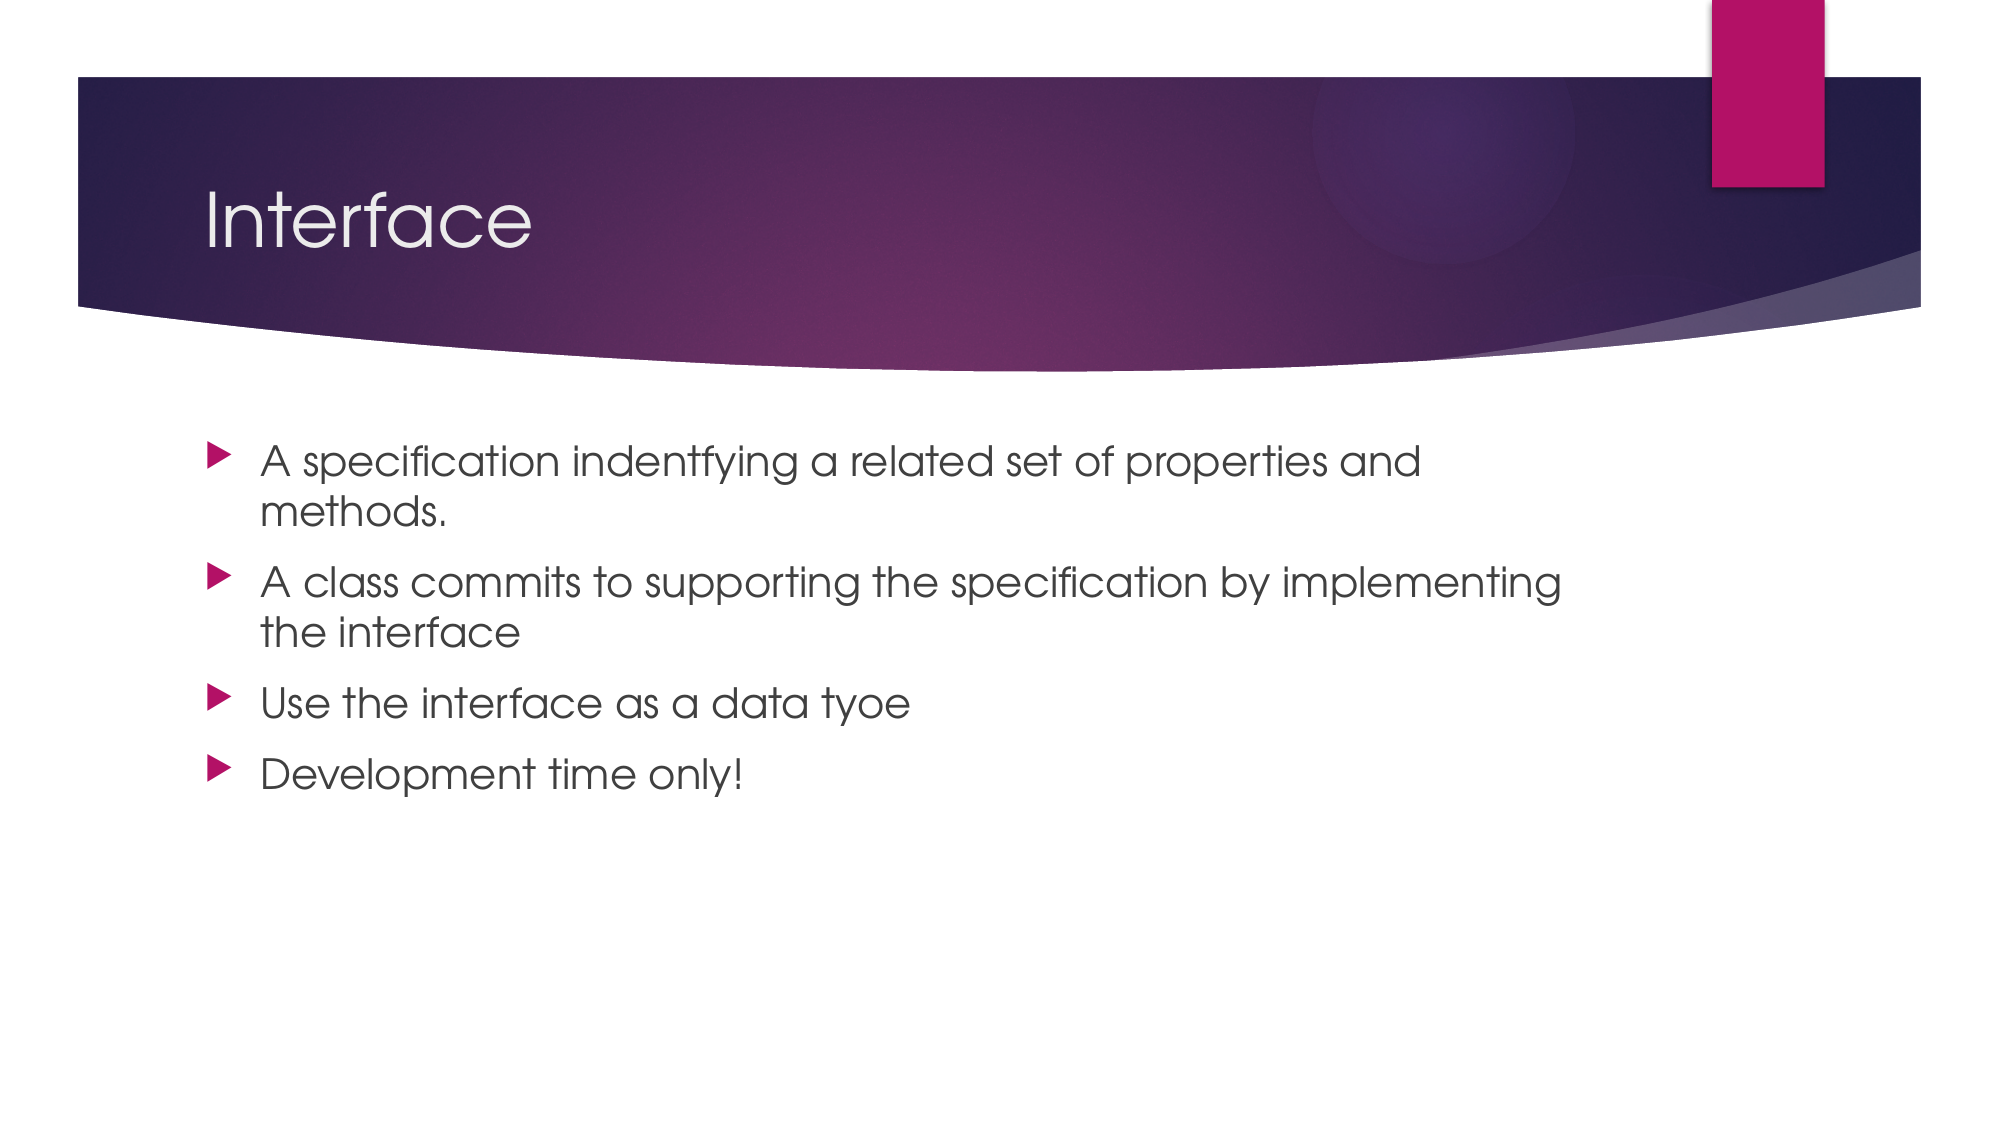

# Interface
A specification indentfying a related set of properties and methods.
A class commits to supporting the specification by implementing the interface
Use the interface as a data tyoe
Development time only!